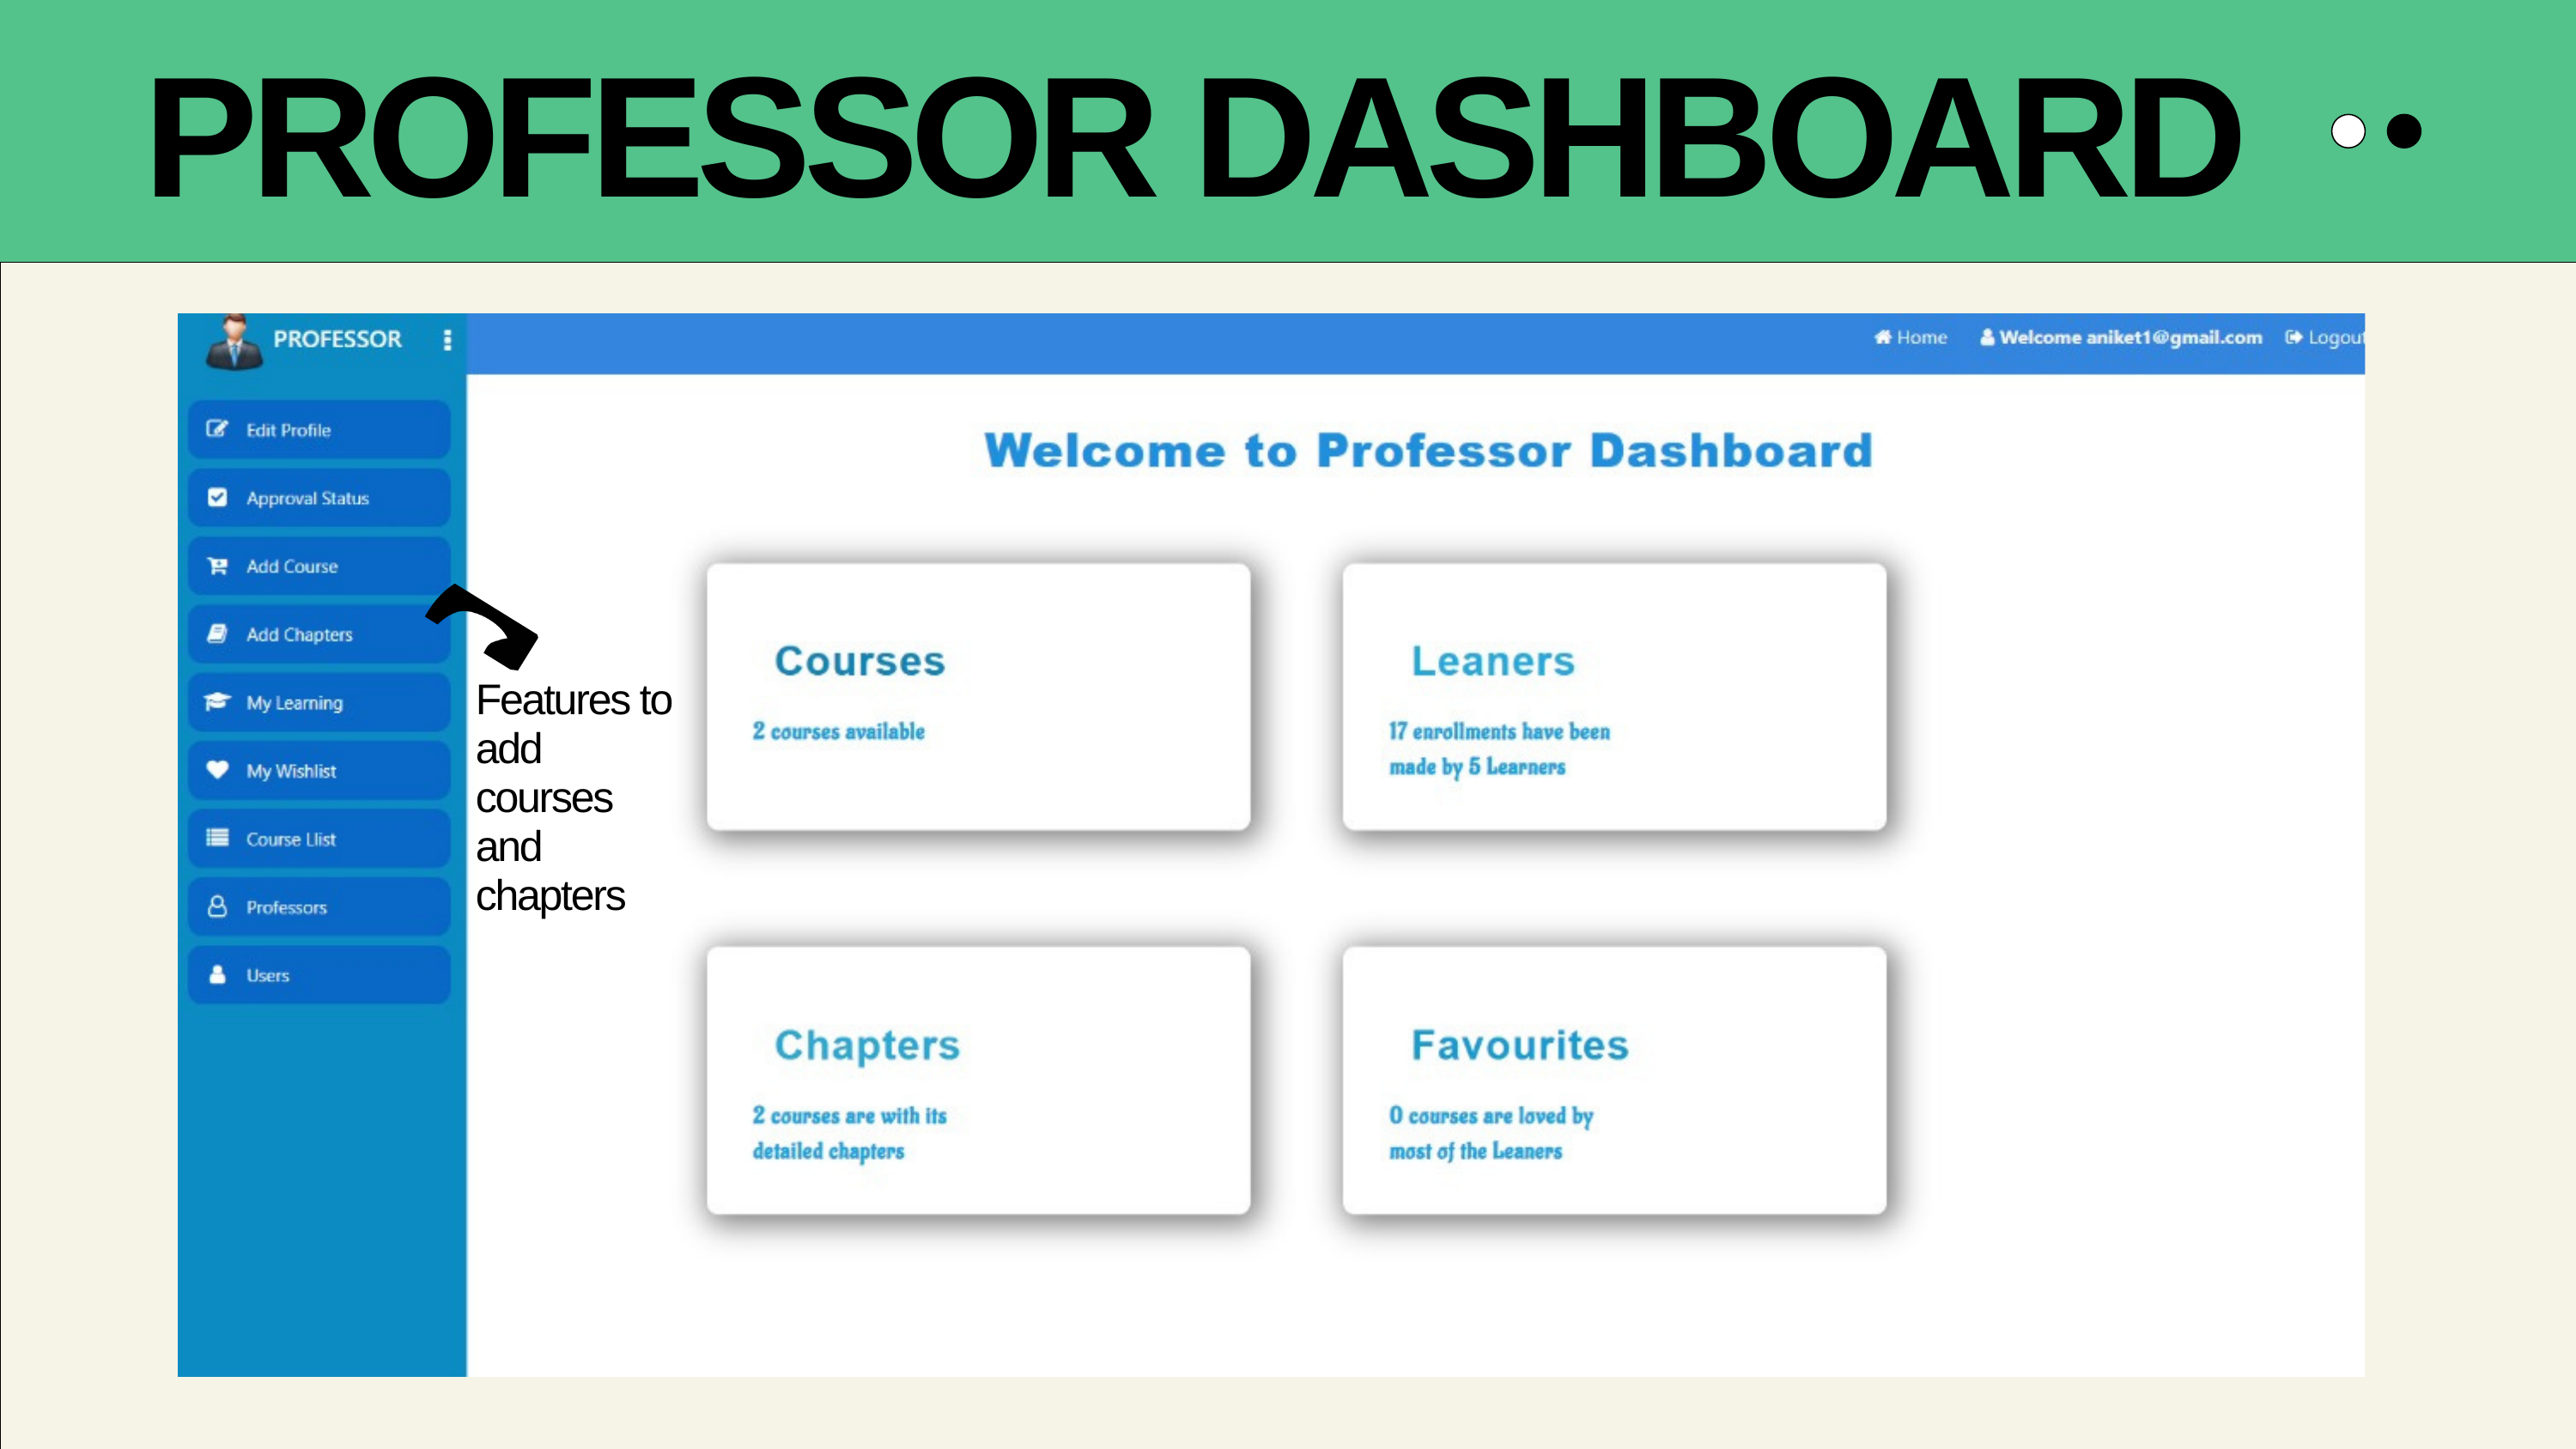

PROFESSOR DASHBOARD

Features to add courses and chapters